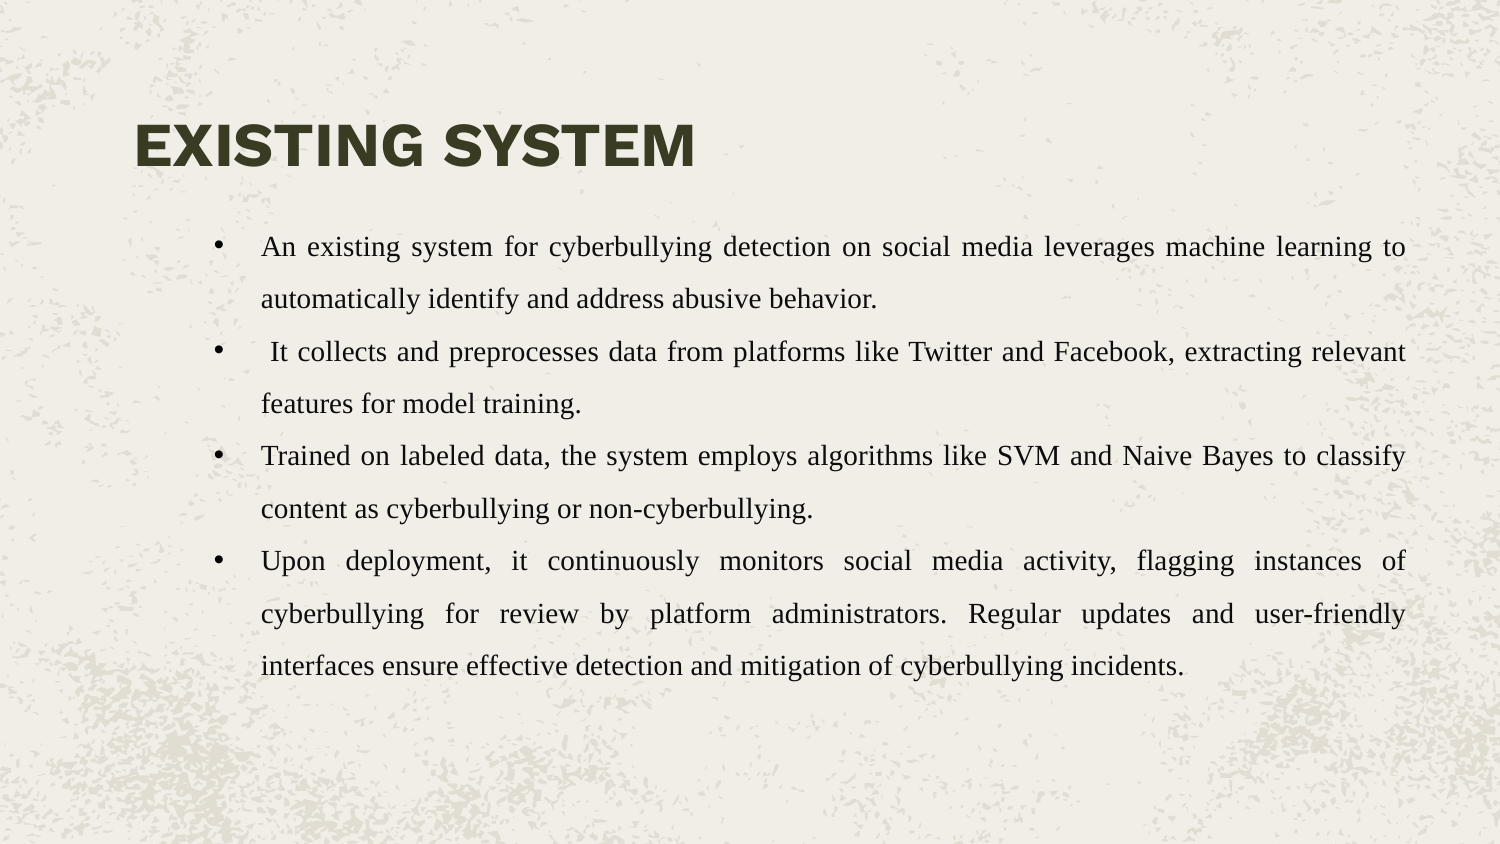

# EXISTING SYSTEM
An existing system for cyberbullying detection on social media leverages machine learning to automatically identify and address abusive behavior.
 It collects and preprocesses data from platforms like Twitter and Facebook, extracting relevant features for model training.
Trained on labeled data, the system employs algorithms like SVM and Naive Bayes to classify content as cyberbullying or non-cyberbullying.
Upon deployment, it continuously monitors social media activity, flagging instances of cyberbullying for review by platform administrators. Regular updates and user-friendly interfaces ensure effective detection and mitigation of cyberbullying incidents.